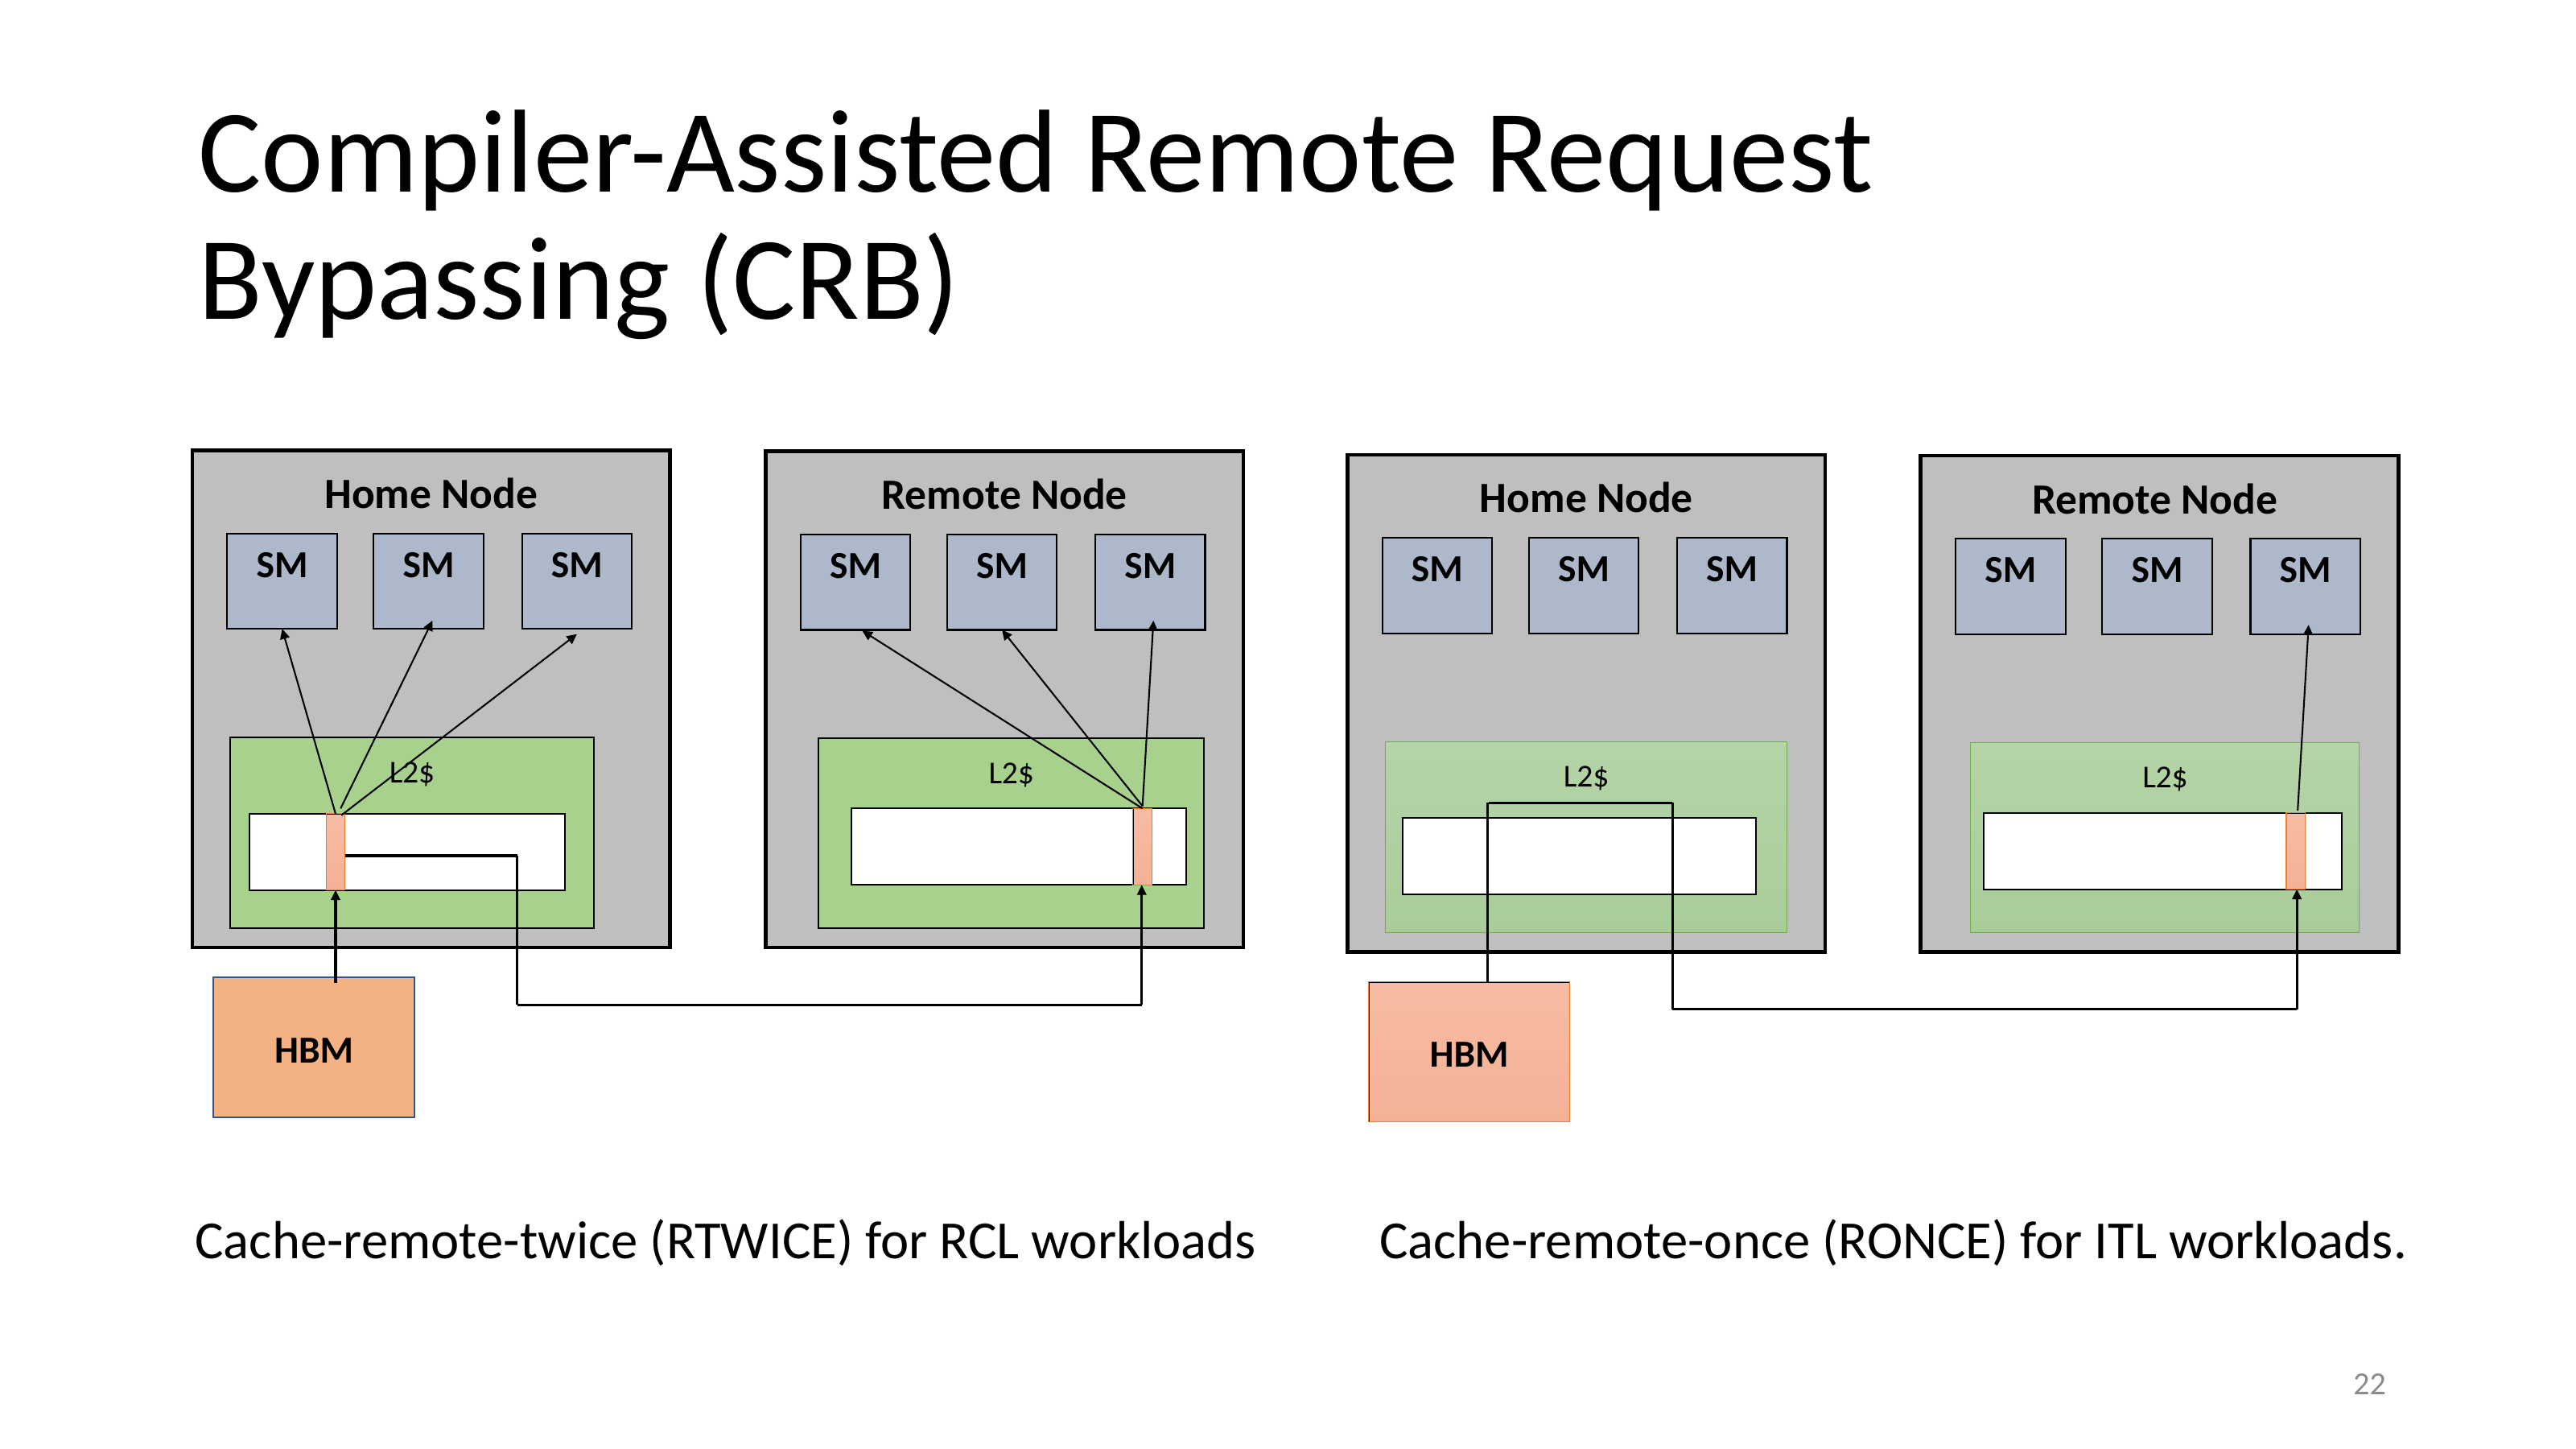

# Compiler-Assisted Remote Request Bypassing (CRB)
Home Node
Remote Node
Home Node
Remote Node
SM
SM
SM
SM
SM
SM
SM
SM
SM
SM
SM
SM
L2$
L2$
L2$
L2$

HBM
HBM
Cache-remote-twice (RTWICE) for RCL workloads
Cache-remote-once (RONCE) for ITL workloads.
22